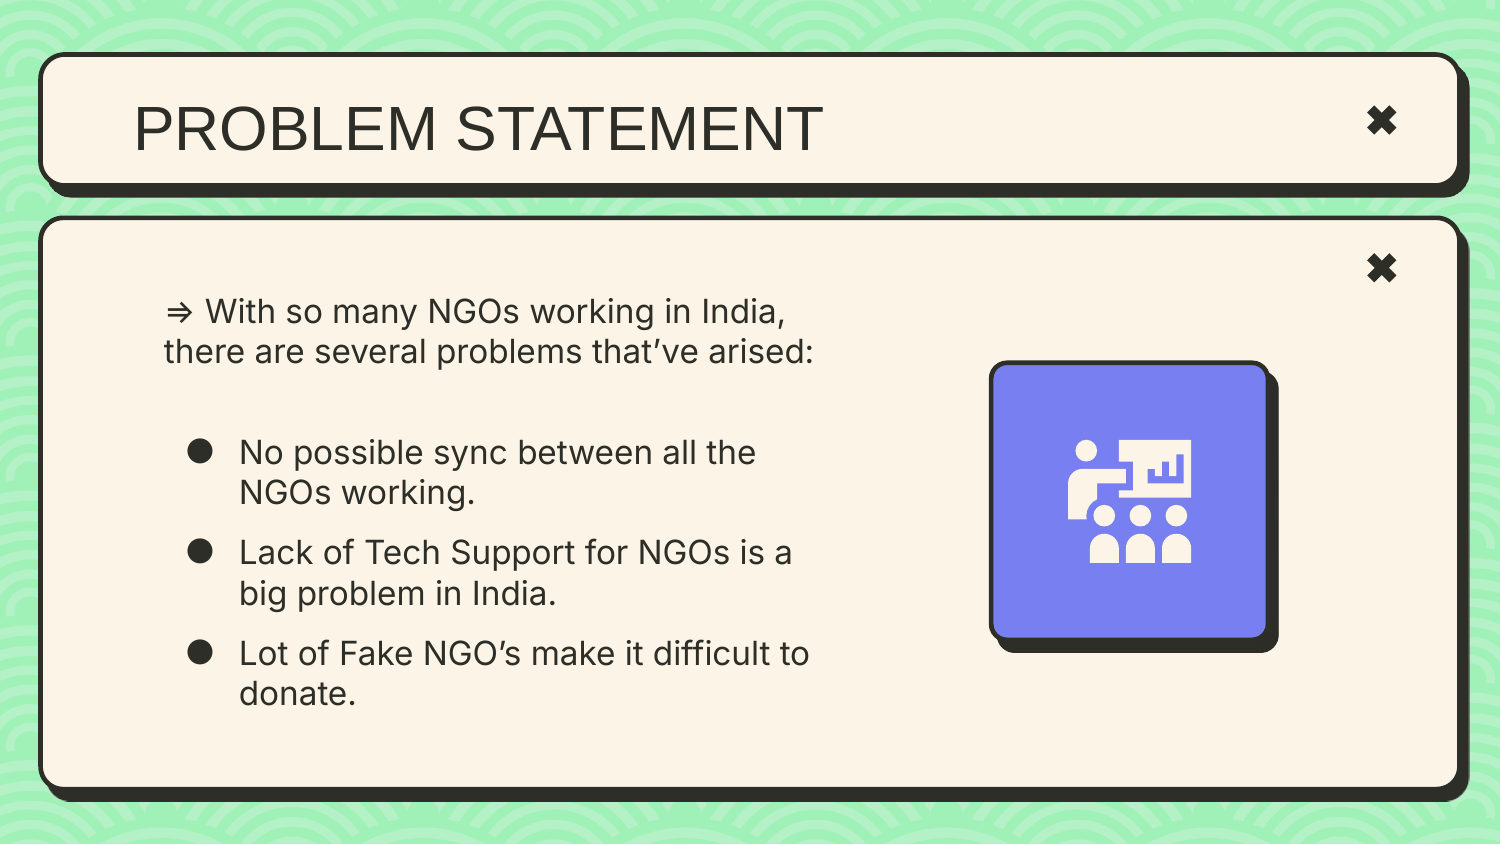

# PROBLEM STATEMENT
⇒ With so many NGOs working in India, there are several problems that’ve arised:
No possible sync between all the NGOs working.
Lack of Tech Support for NGOs is a big problem in India.
Lot of Fake NGO’s make it difficult to donate.